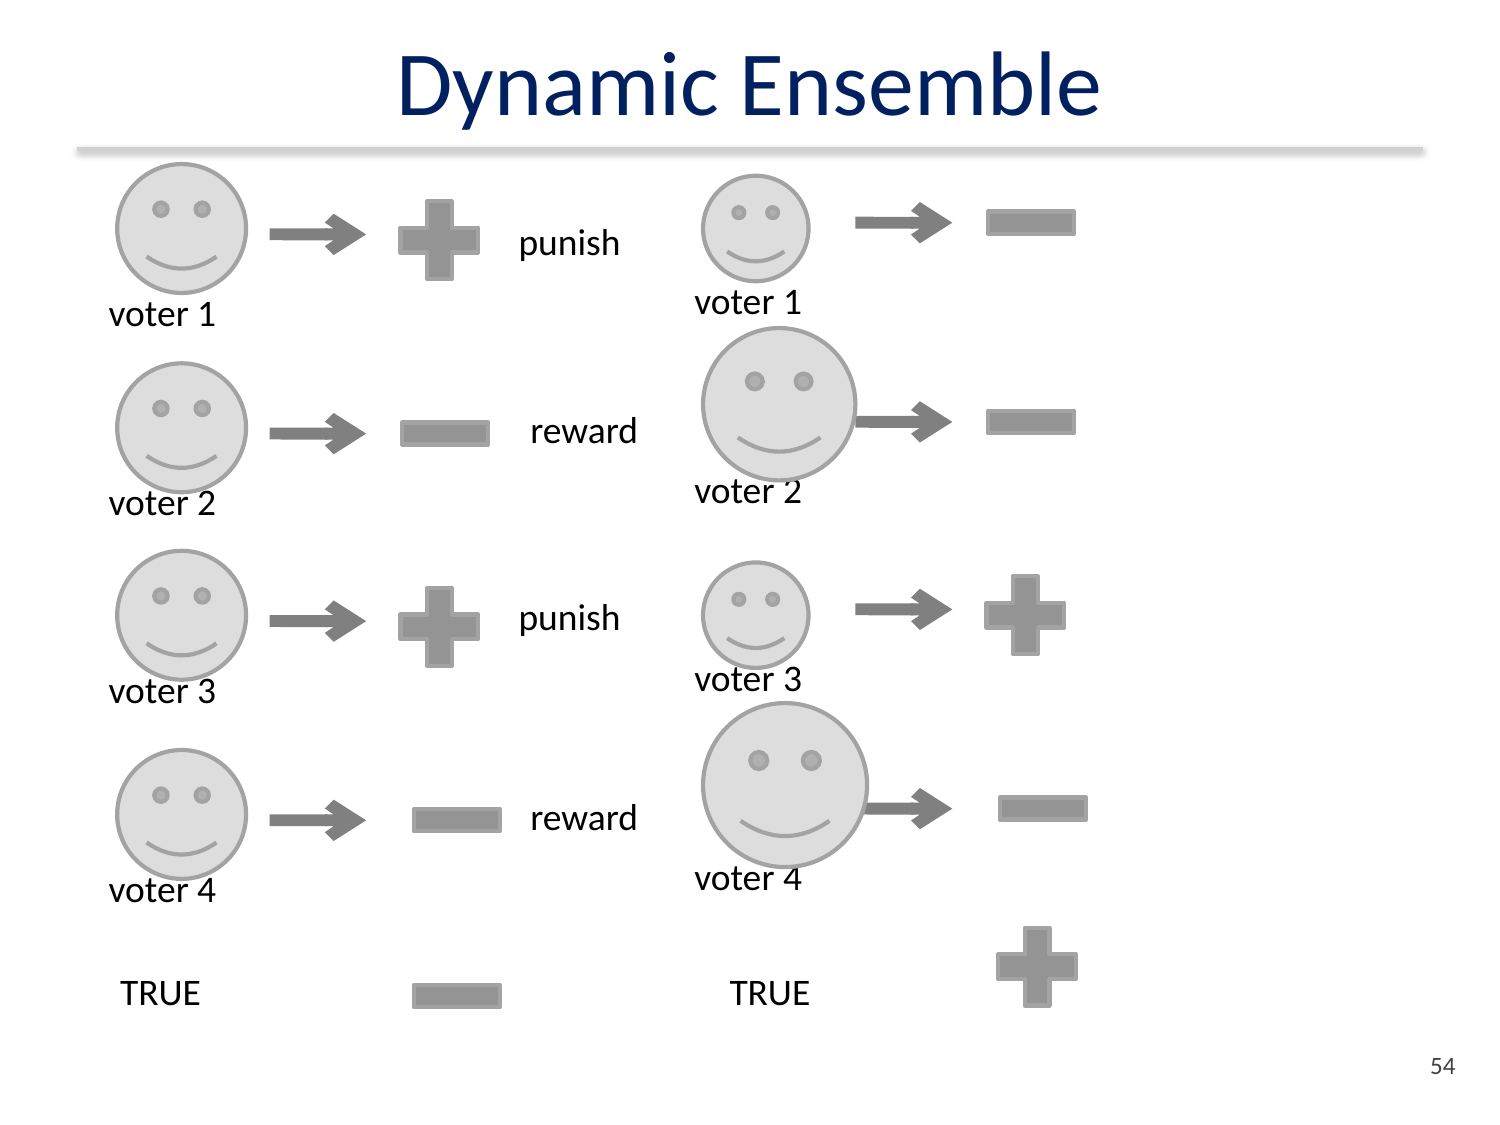

# Dynamic Ensemble

punish

voter 1
voter 1

reward

voter 2
voter 2

punish

voter 3
voter 3

reward

voter 4
voter 4

TRUE
TRUE
54